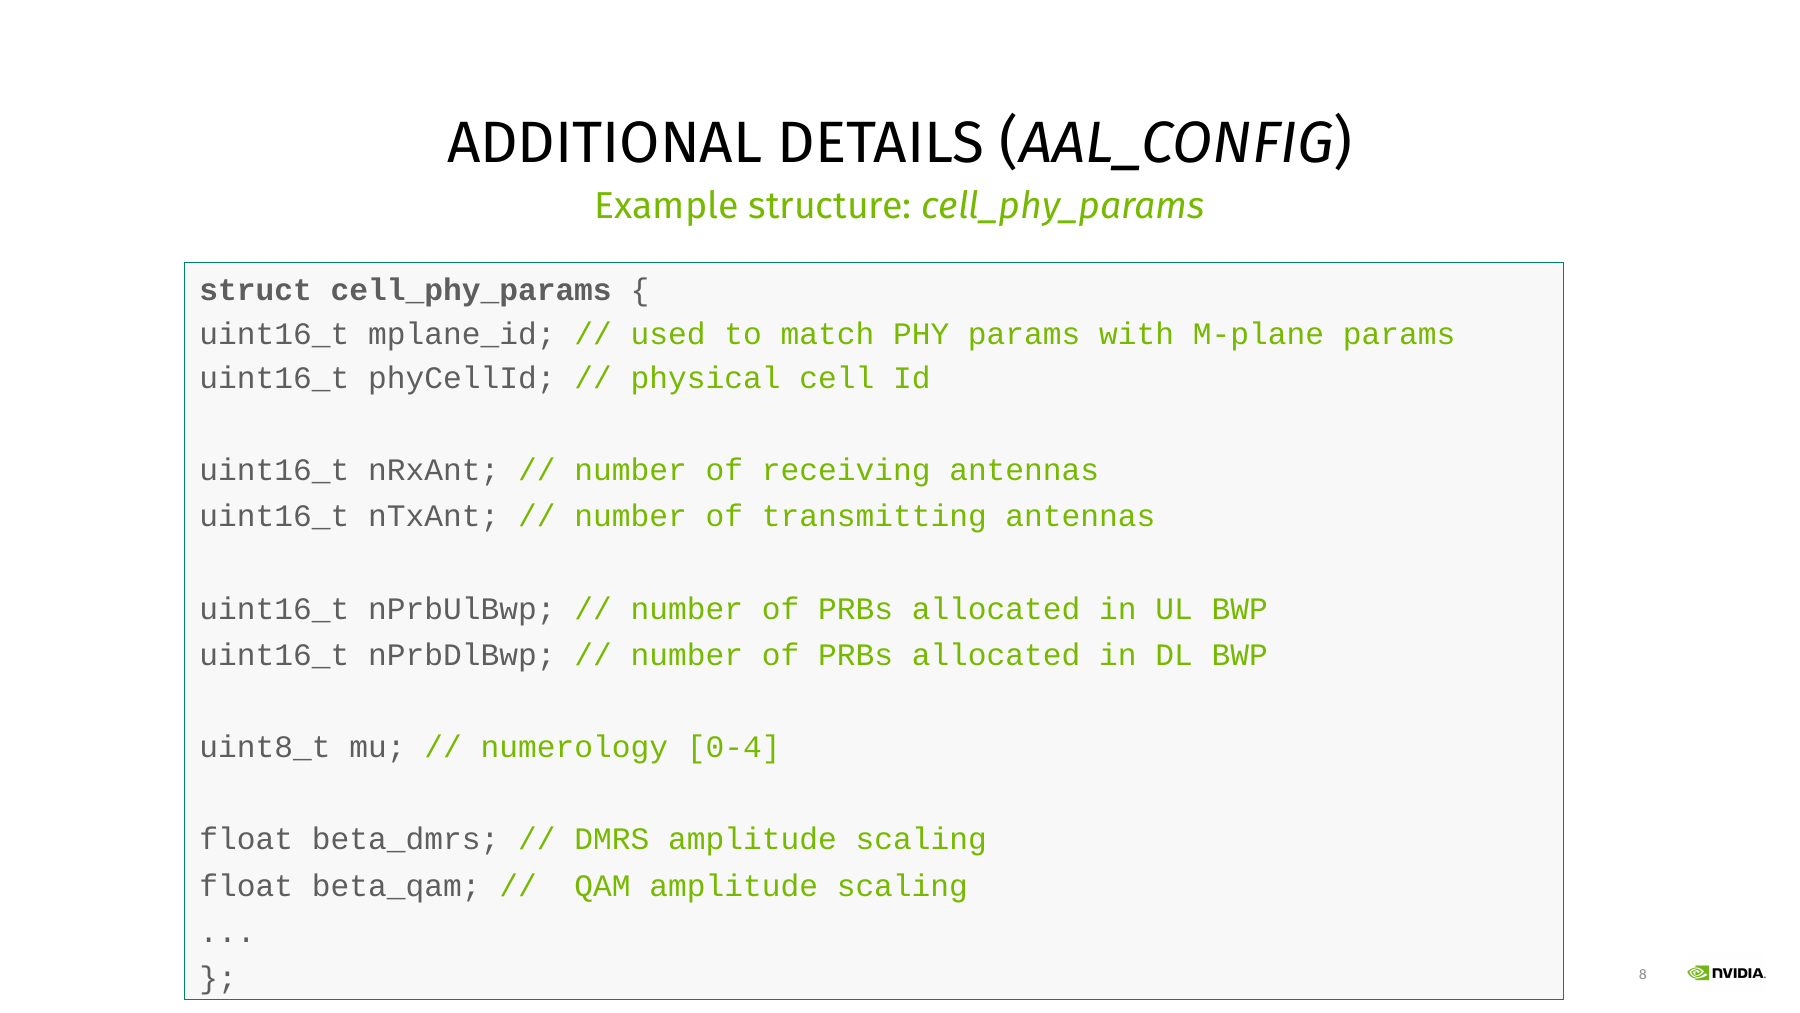

# Additional details (AAL_config)
Example structure: cell_phy_params
struct cell_phy_params {
uint16_t mplane_id; // used to match PHY params with M-plane params
uint16_t phyCellId; // physical cell Id

uint16_t nRxAnt; // number of receiving antennas
uint16_t nTxAnt; // number of transmitting antennas

uint16_t nPrbUlBwp; // number of PRBs allocated in UL BWP
uint16_t nPrbDlBwp; // number of PRBs allocated in DL BWP

uint8_t mu; // numerology [0-4]

float beta_dmrs; // DMRS amplitude scaling
float beta_qam; //  QAM amplitude scaling
...
};